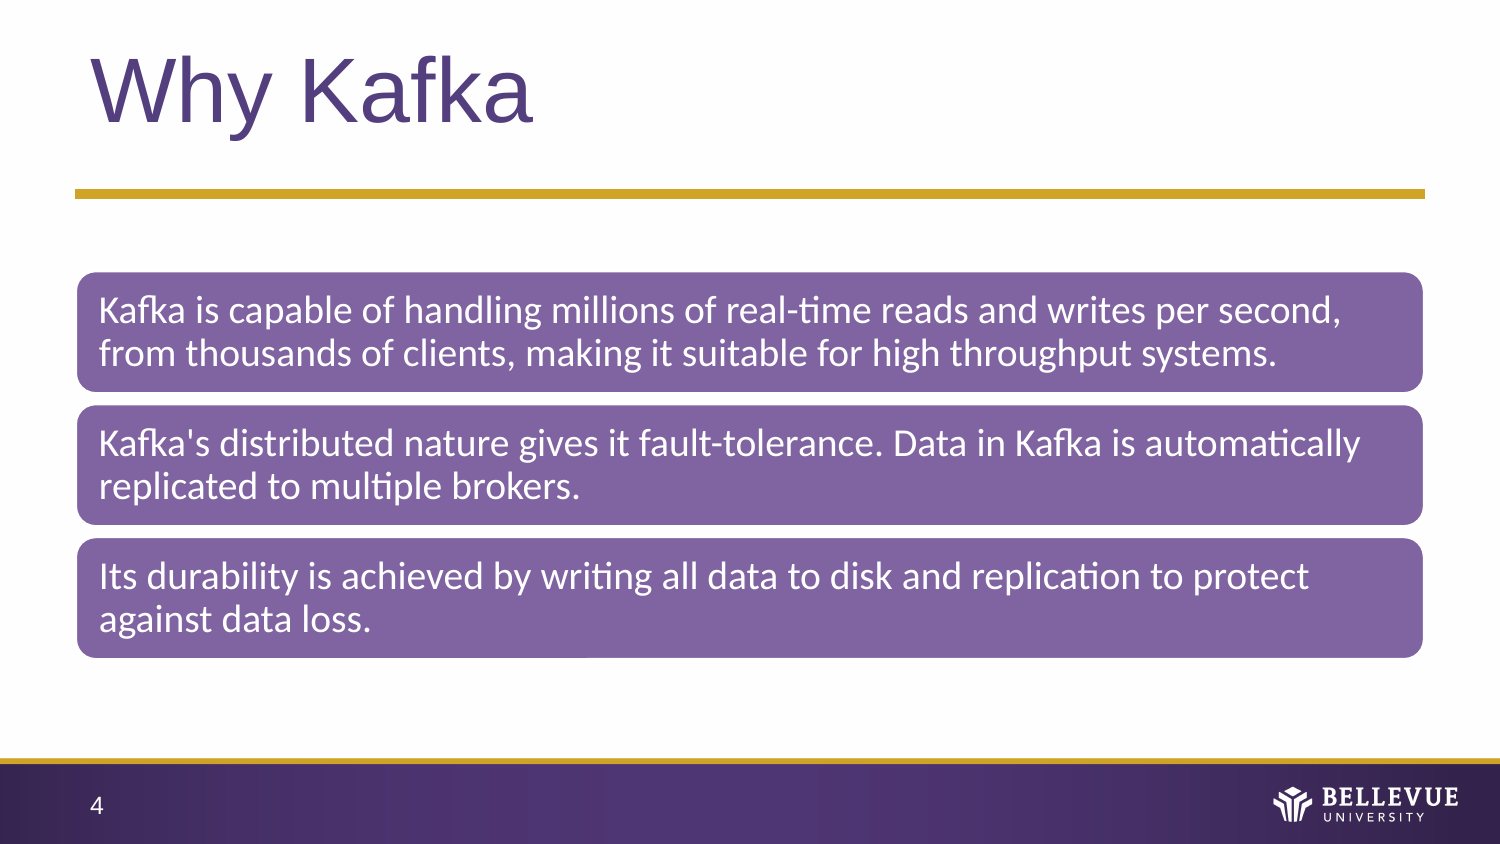

# Why Kafka

Kafka is capable of handling millions of real-time reads and writes per second, from thousands of clients, making it suitable for high throughput systems.
Kafka's distributed nature gives it fault-tolerance. Data in Kafka is automatically replicated to multiple brokers.
Its durability is achieved by writing all data to disk and replication to protect against data loss.